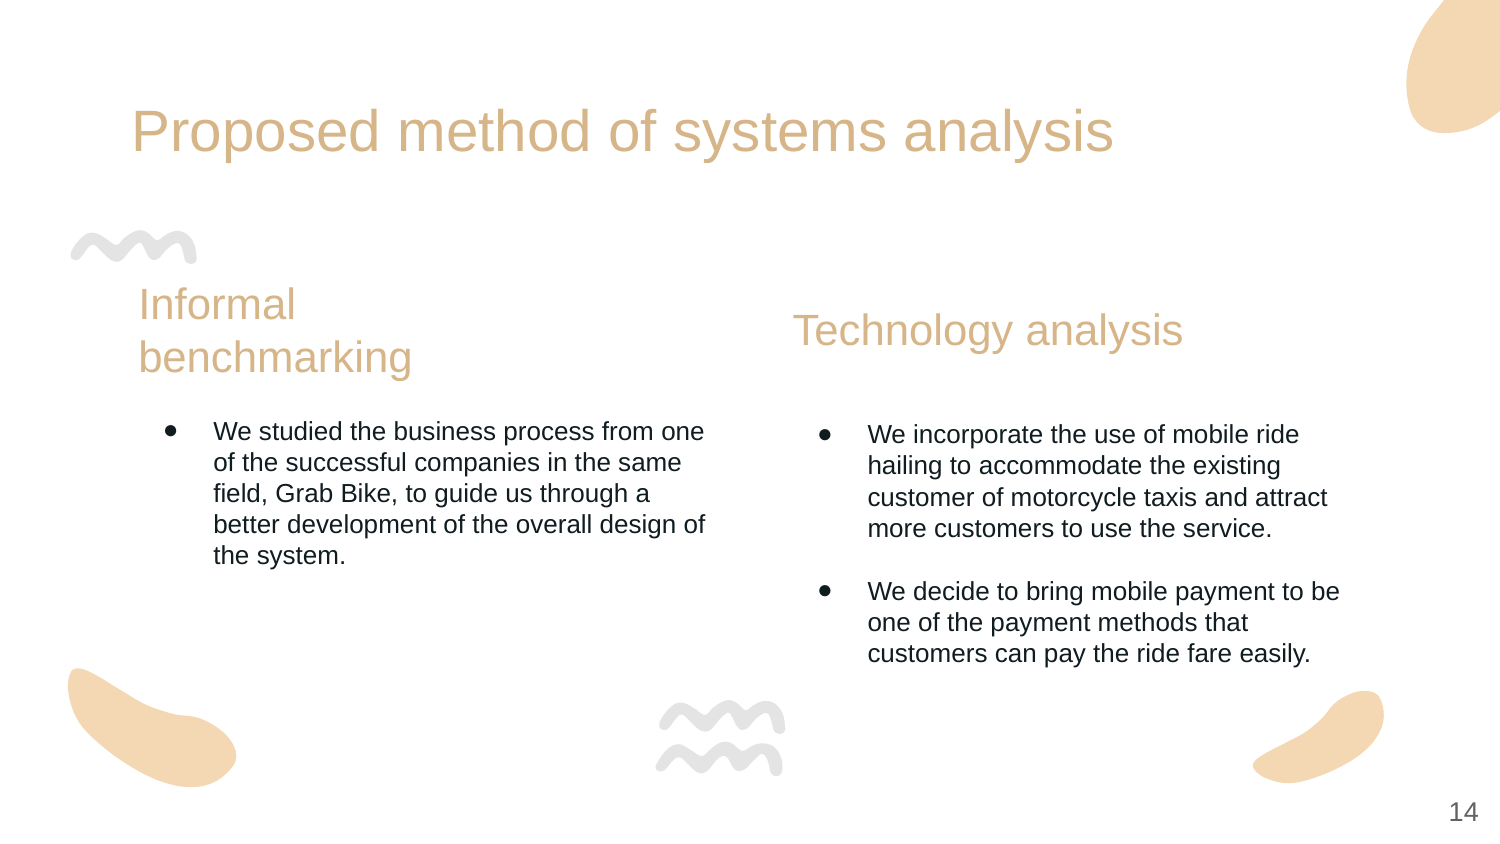

# Proposed method of systems analysis
Informal benchmarking
Technology analysis
We incorporate the use of mobile ride hailing to accommodate the existing customer of motorcycle taxis and attract more customers to use the service.

We decide to bring mobile payment to be one of the payment methods that customers can pay the ride fare easily.
We studied the business process from one of the successful companies in the same field, Grab Bike, to guide us through a better development of the overall design of the system.
14